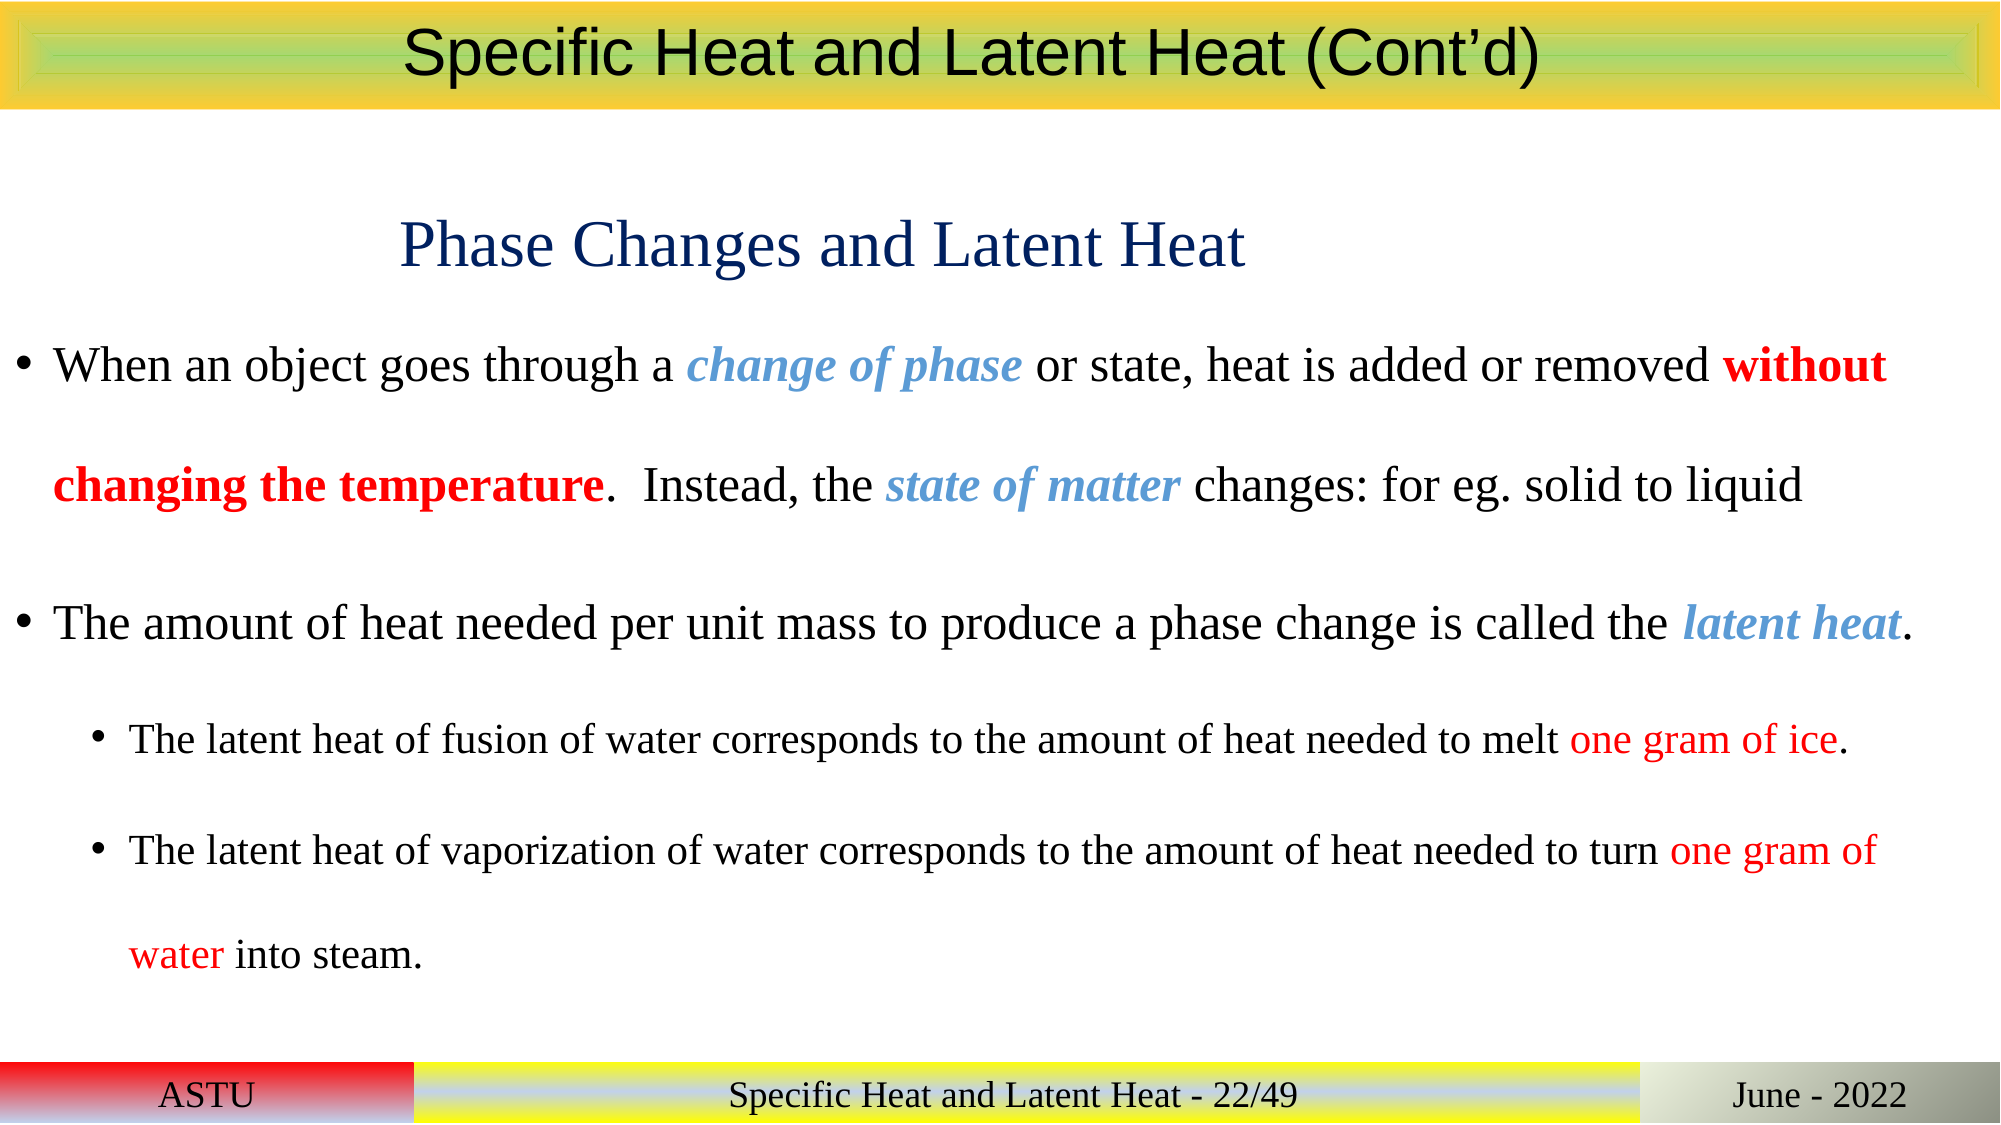

Specific Heat and Latent Heat (Cont’d)
# Phase Changes and Latent Heat
When an object goes through a change of phase or state, heat is added or removed without changing the temperature.  Instead, the state of matter changes: for eg. solid to liquid
The amount of heat needed per unit mass to produce a phase change is called the latent heat.
The latent heat of fusion of water corresponds to the amount of heat needed to melt one gram of ice.
The latent heat of vaporization of water corresponds to the amount of heat needed to turn one gram of water into steam.
ASTU
		Specific Heat and Latent Heat - 22/49
June - 2022